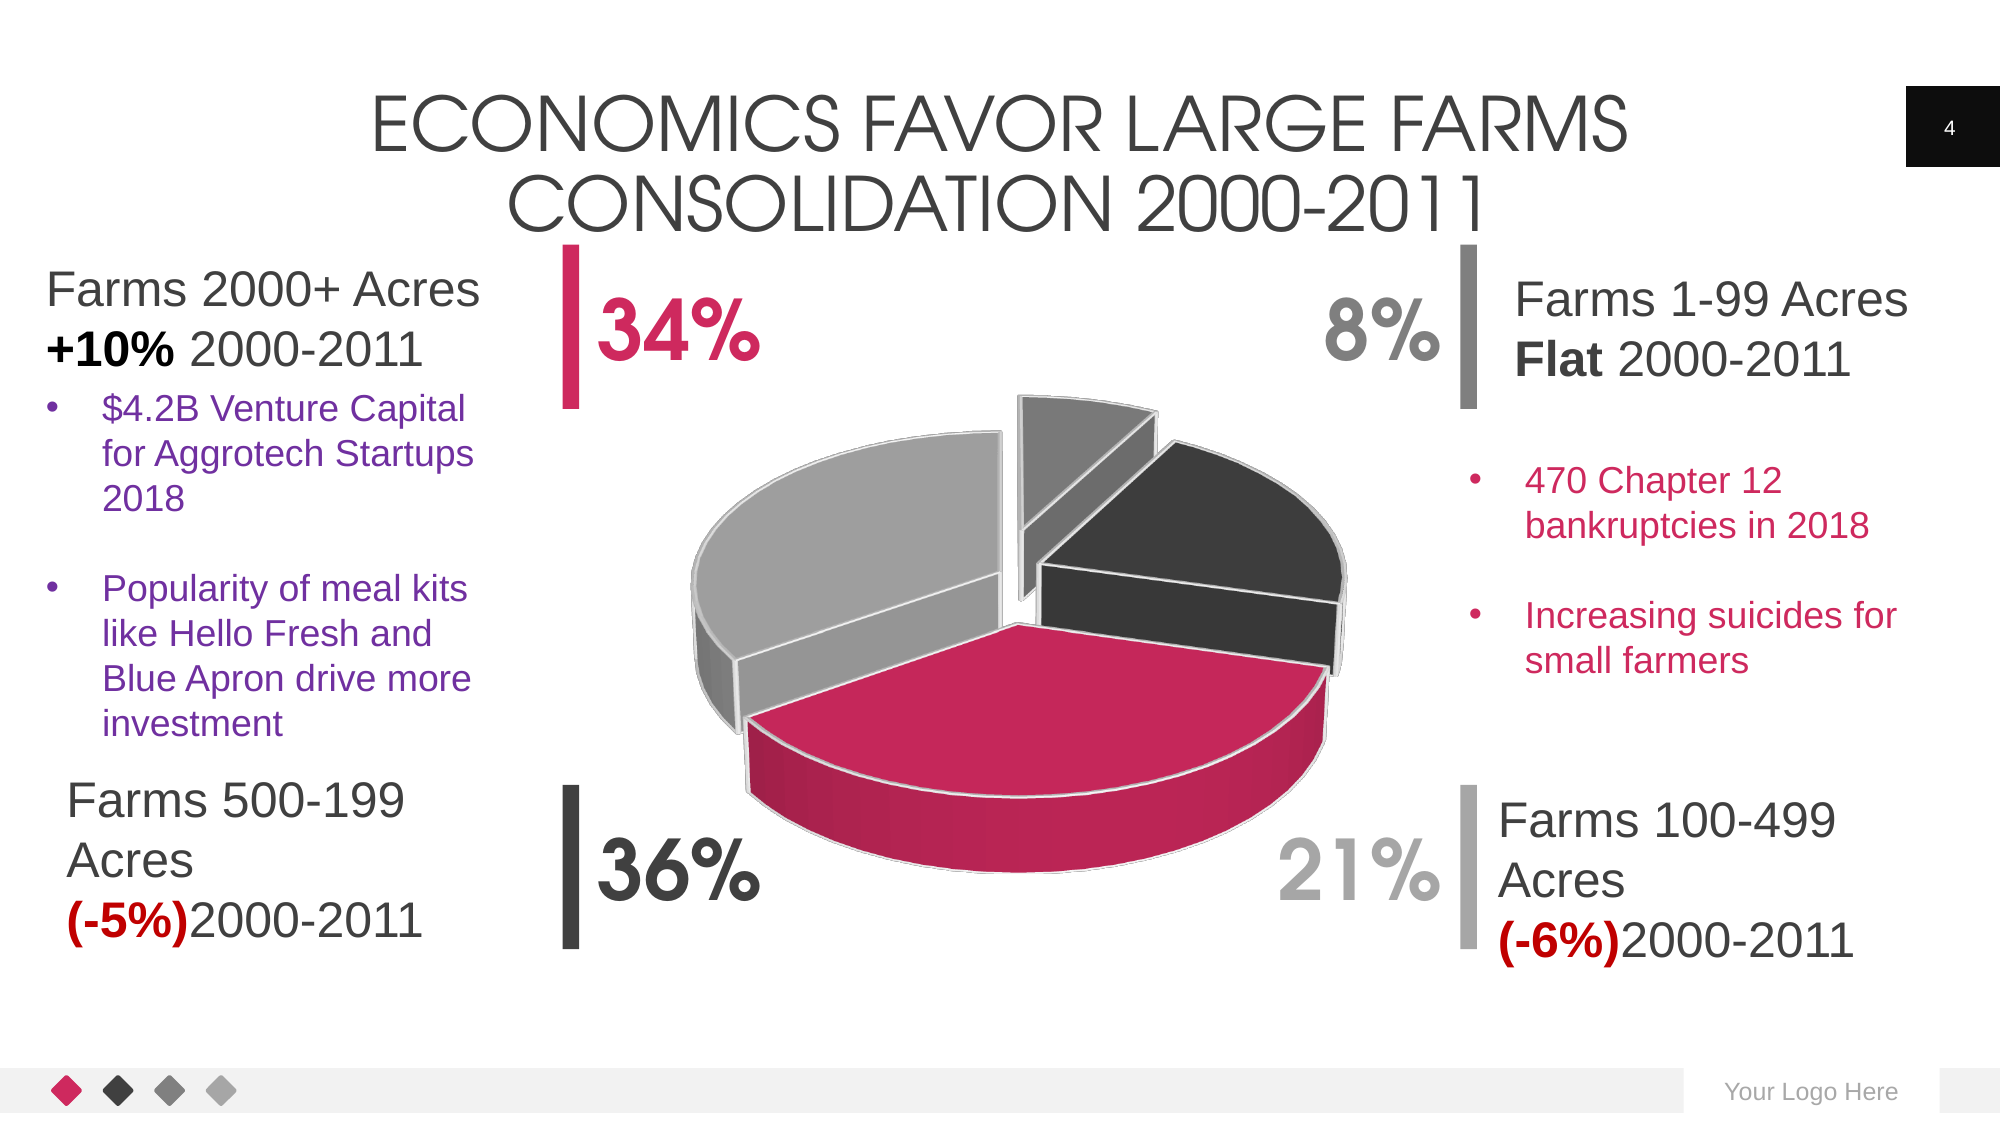

# Economics favor large farms Consolidation 2000-2011
4

Farms 2000+ Acres
+10% 2000-2011
Farms 1-99 Acres
Flat 2000-2011
34%
8%

[unsupported chart]

$4.2B Venture Capital for Aggrotech Startups 2018

Popularity of meal kits like Hello Fresh and Blue Apron drive more investment

470 Chapter 12 bankruptcies in 2018

Increasing suicides for small farmers

Farms 500-199 Acres
(-5%)2000-2011
36%
21%
Farms 100-499 Acres
(-6%)2000-2011
Your Logo Here